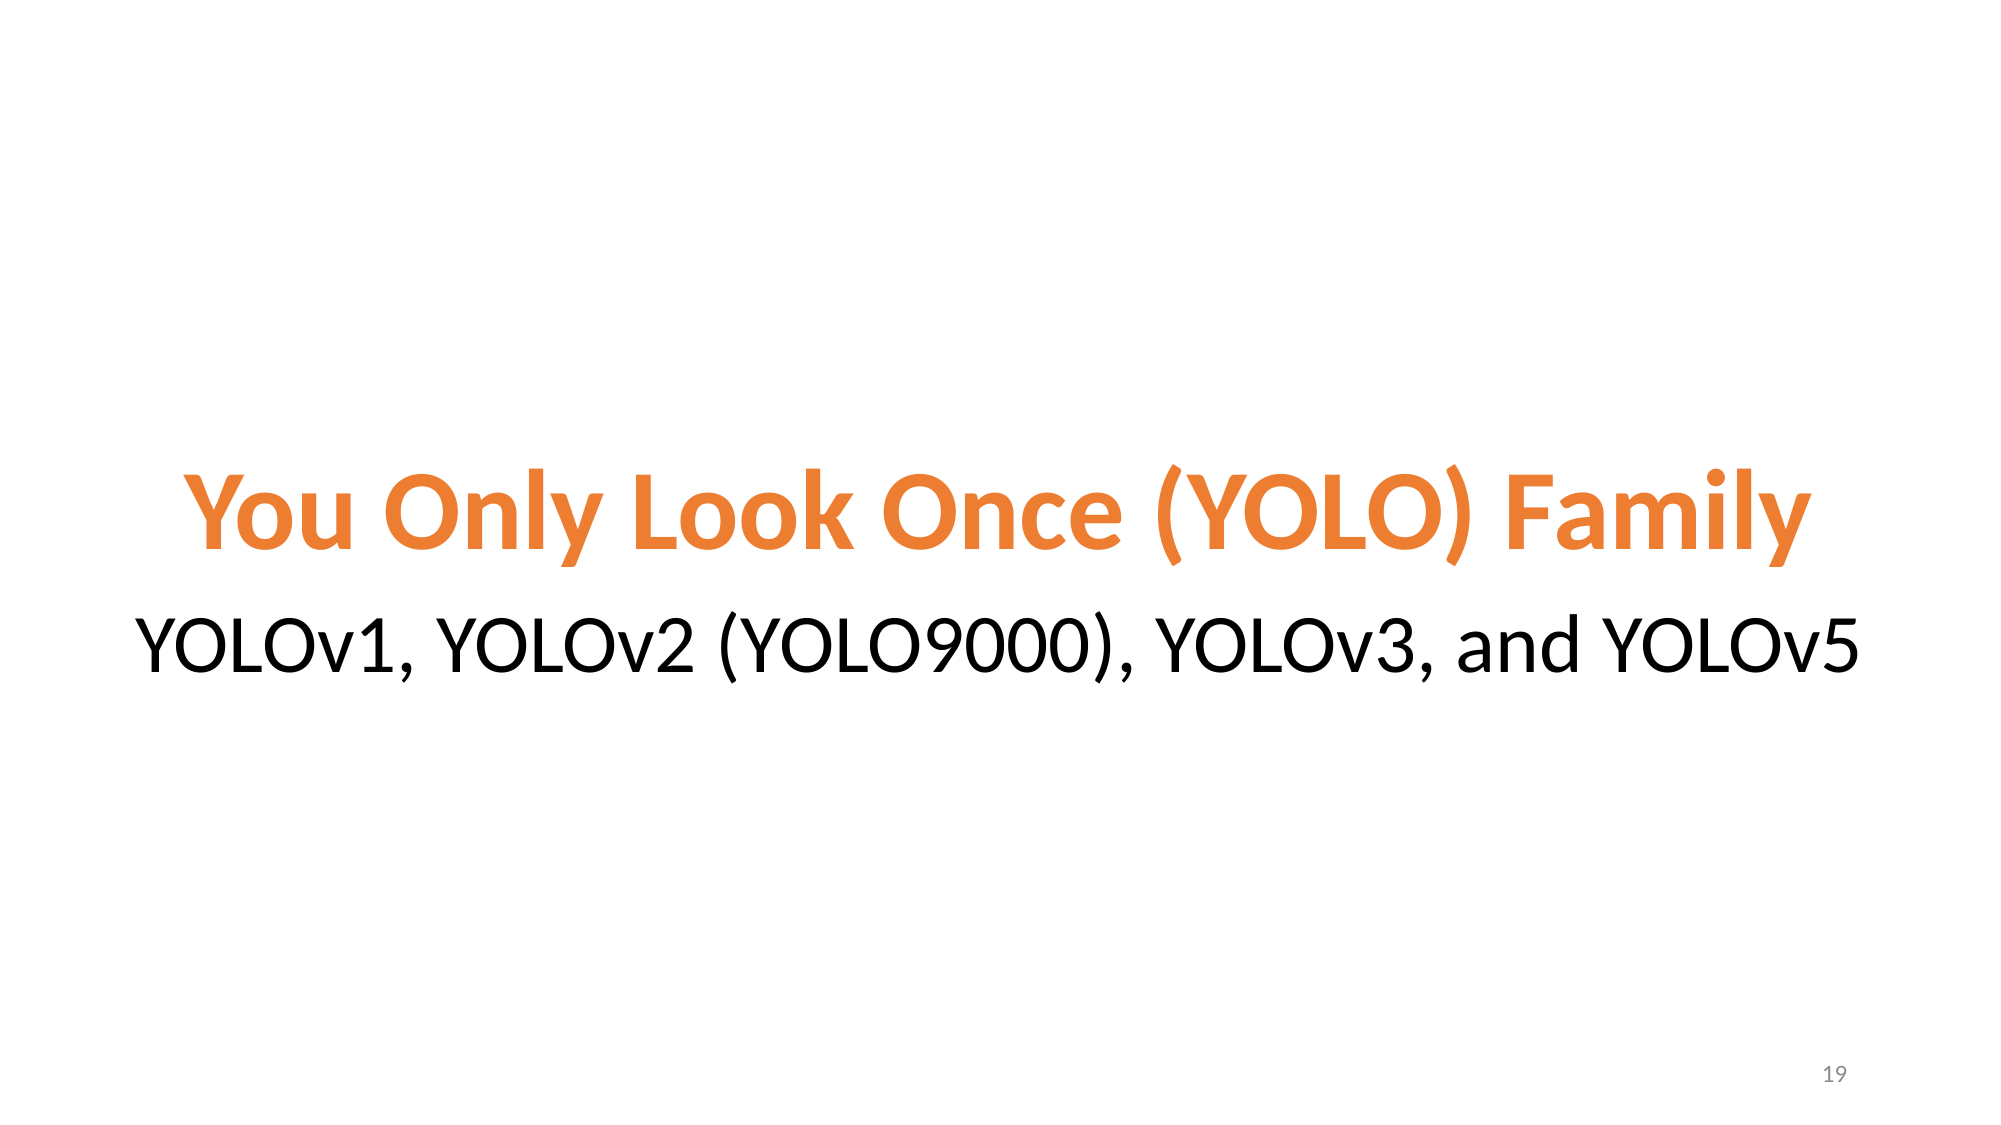

You Only Look Once (YOLO) Family
YOLOv1, YOLOv2 (YOLO9000), YOLOv3, and YOLOv5
19